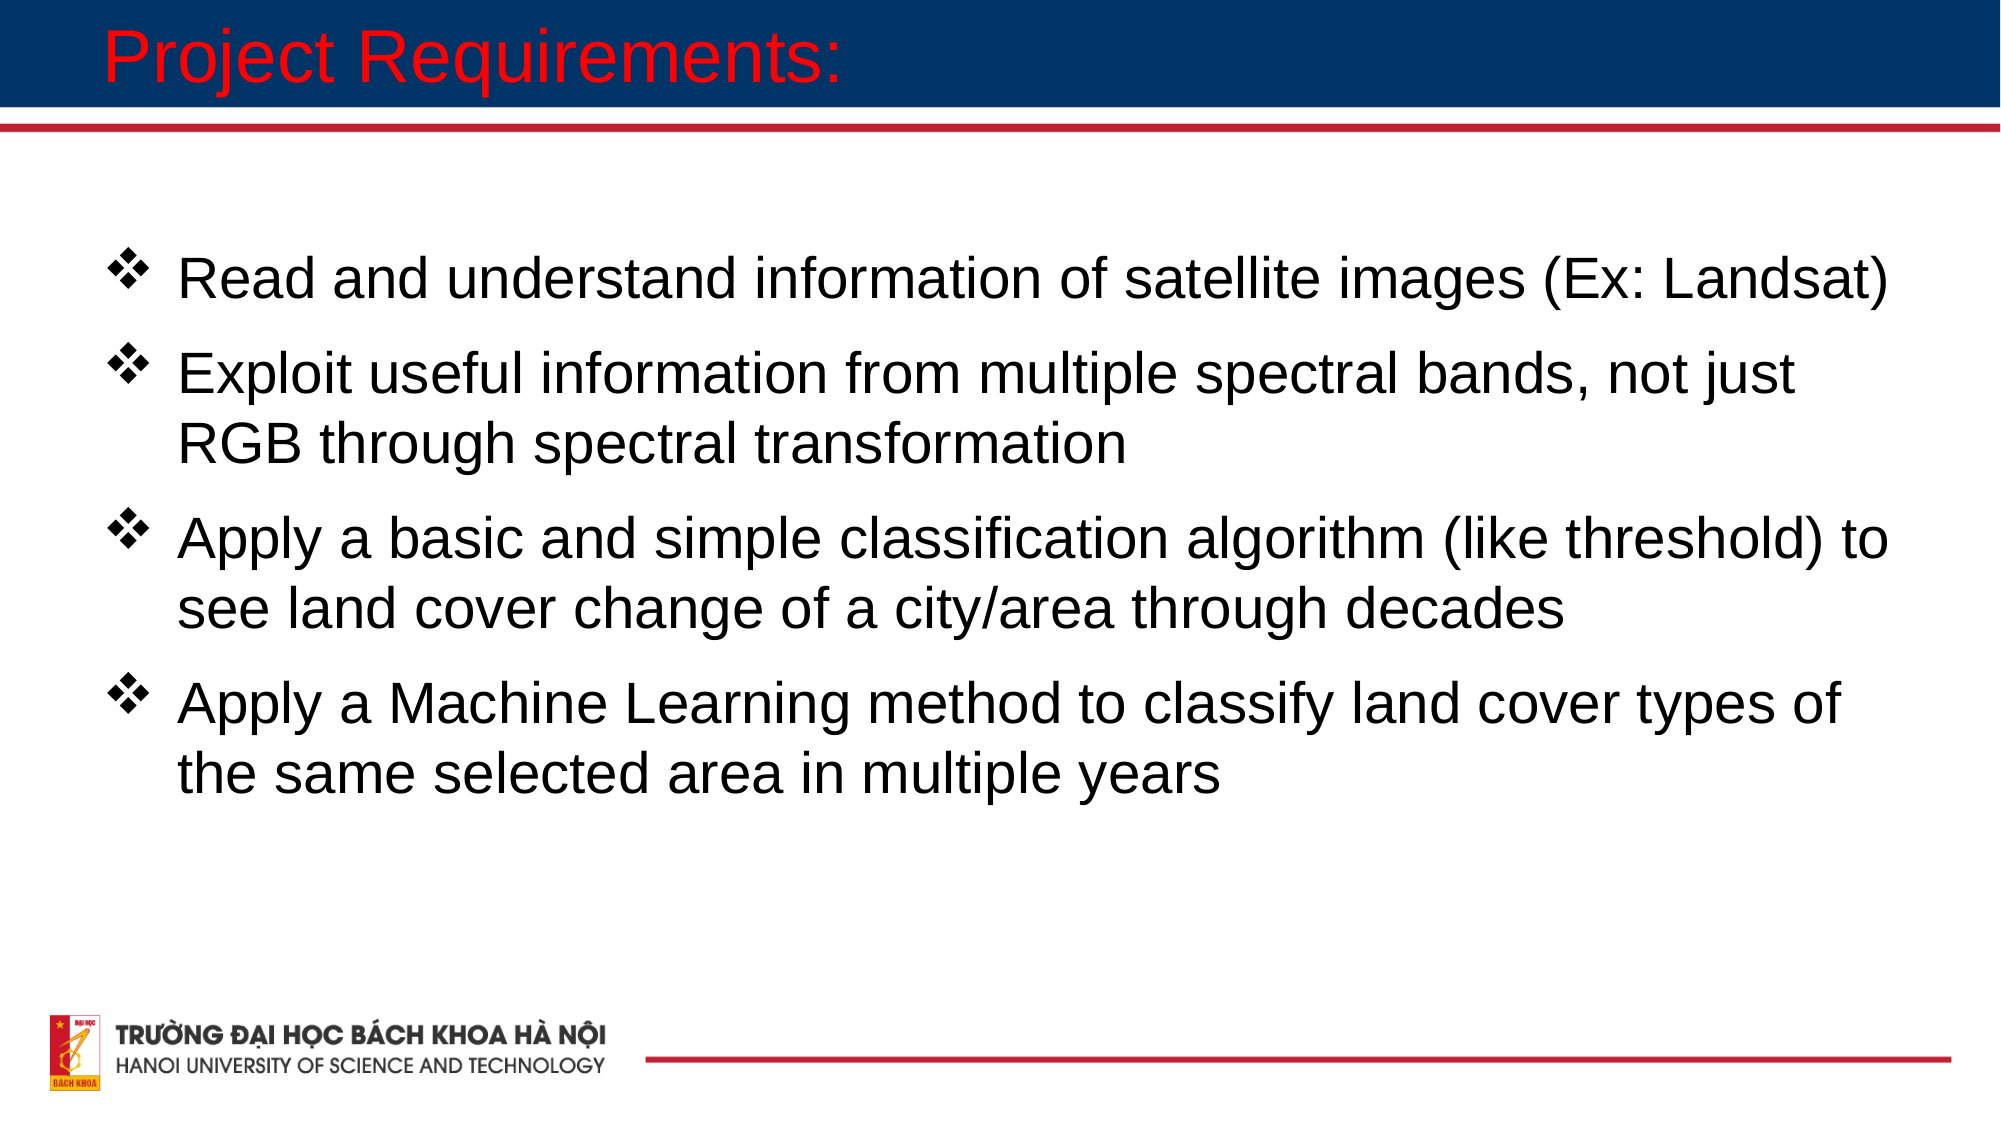

Project Requirements:
Read and understand information of satellite images (Ex: Landsat)
Exploit useful information from multiple spectral bands, not just RGB through spectral transformation
Apply a basic and simple classification algorithm (like threshold) to see land cover change of a city/area through decades
Apply a Machine Learning method to classify land cover types of the same selected area in multiple years